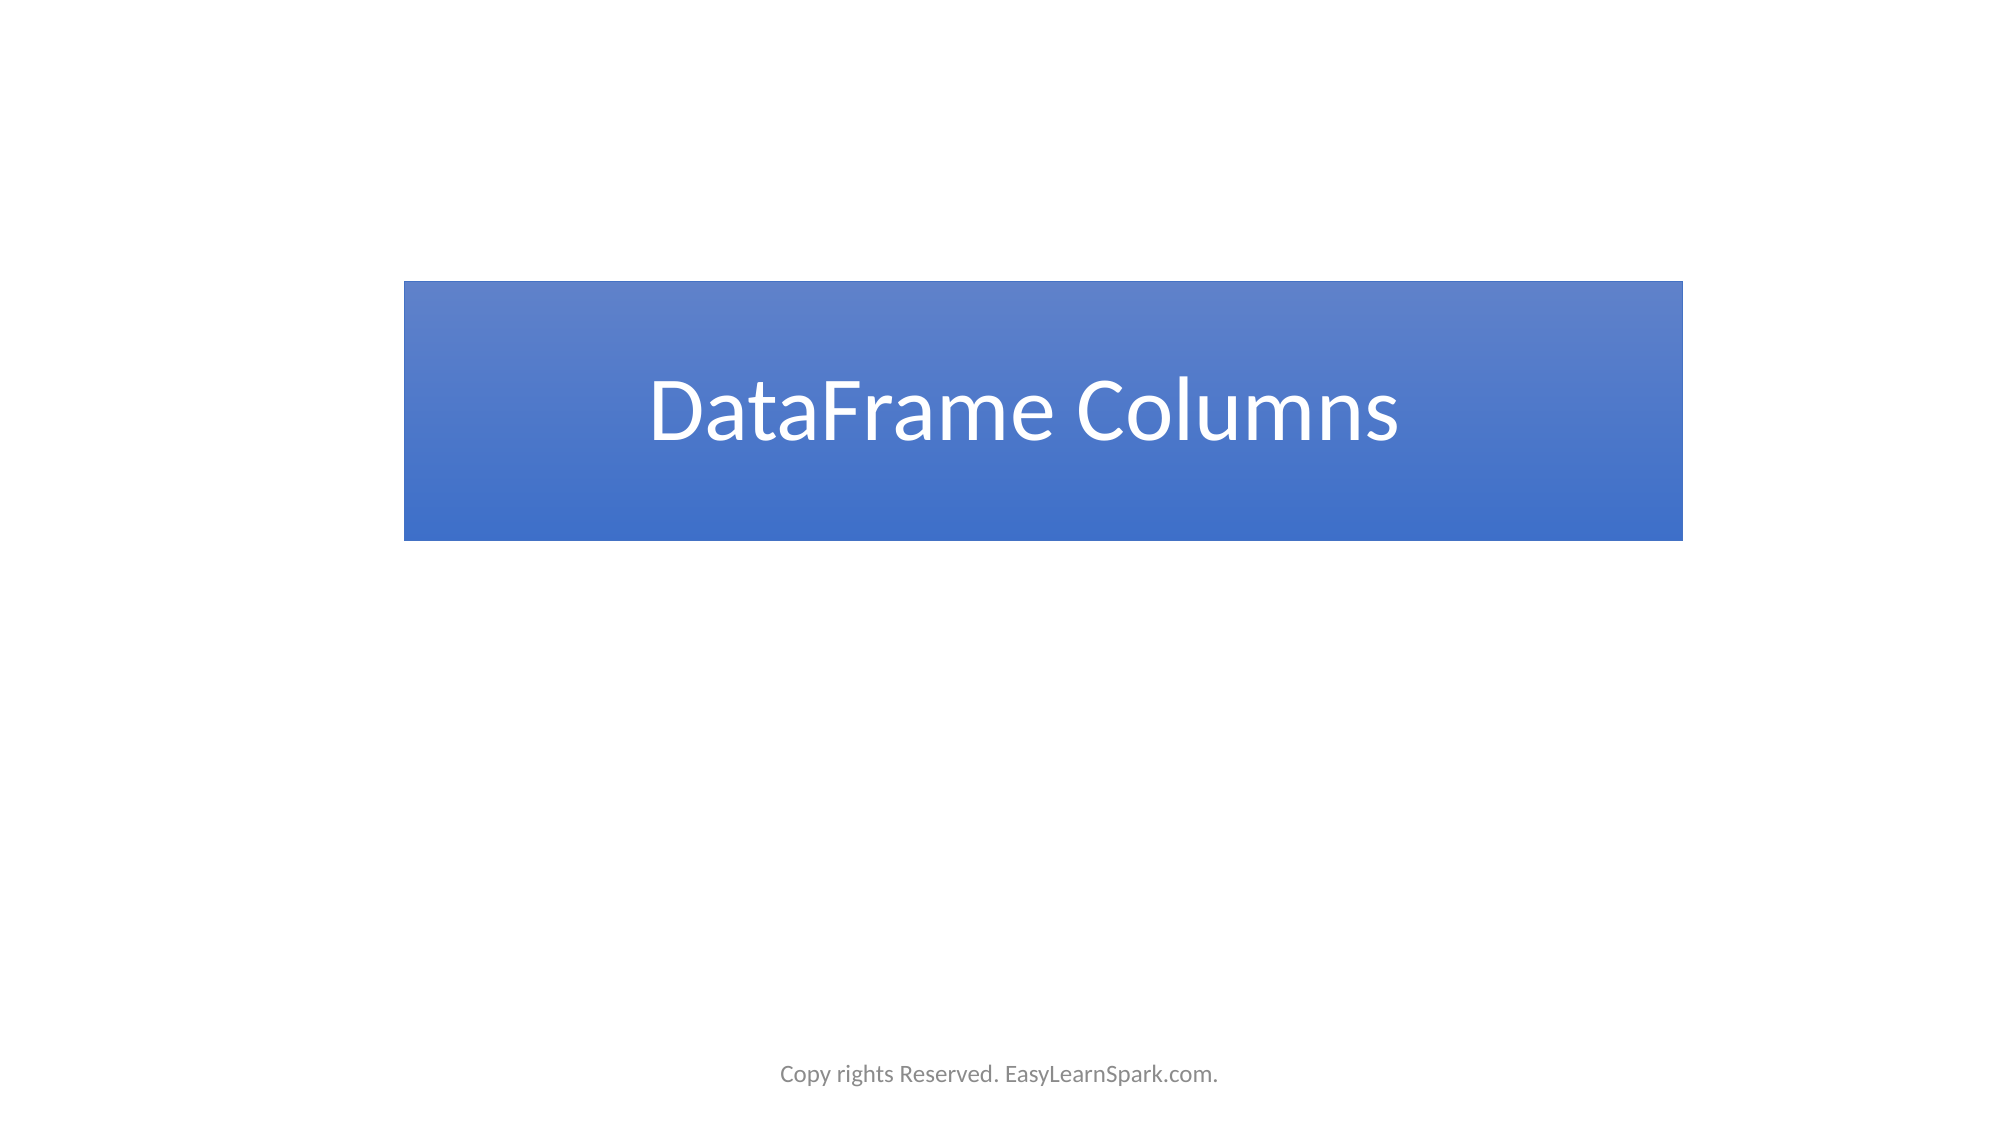

# DataFrame Columns
Copy rights Reserved. EasyLearnSpark.com.